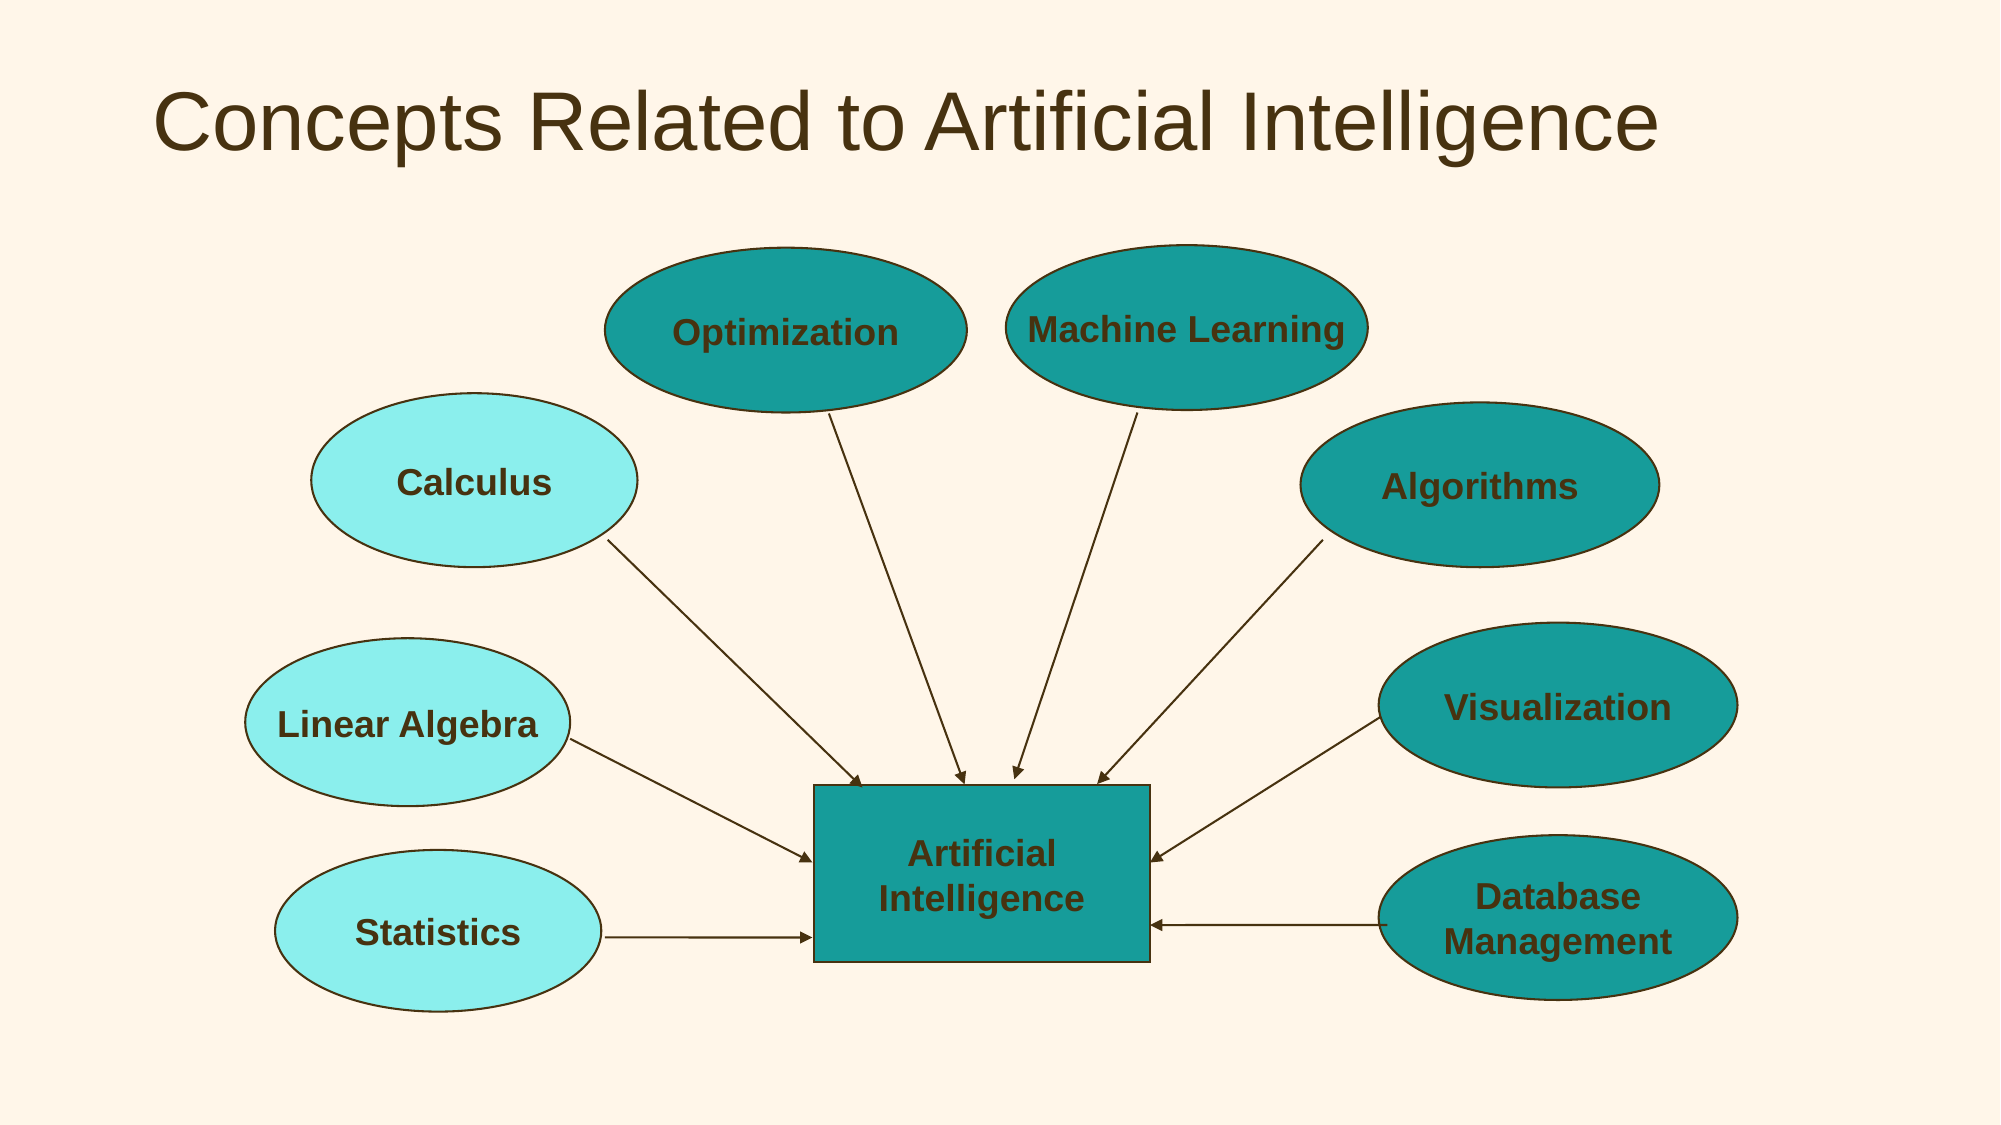

# Concepts Related to Artificial Intelligence
Machine Learning
Optimization
Calculus
Algorithms

Visualization
Linear Algebra

Artificial
Intelligence
Database
Management
Statistics